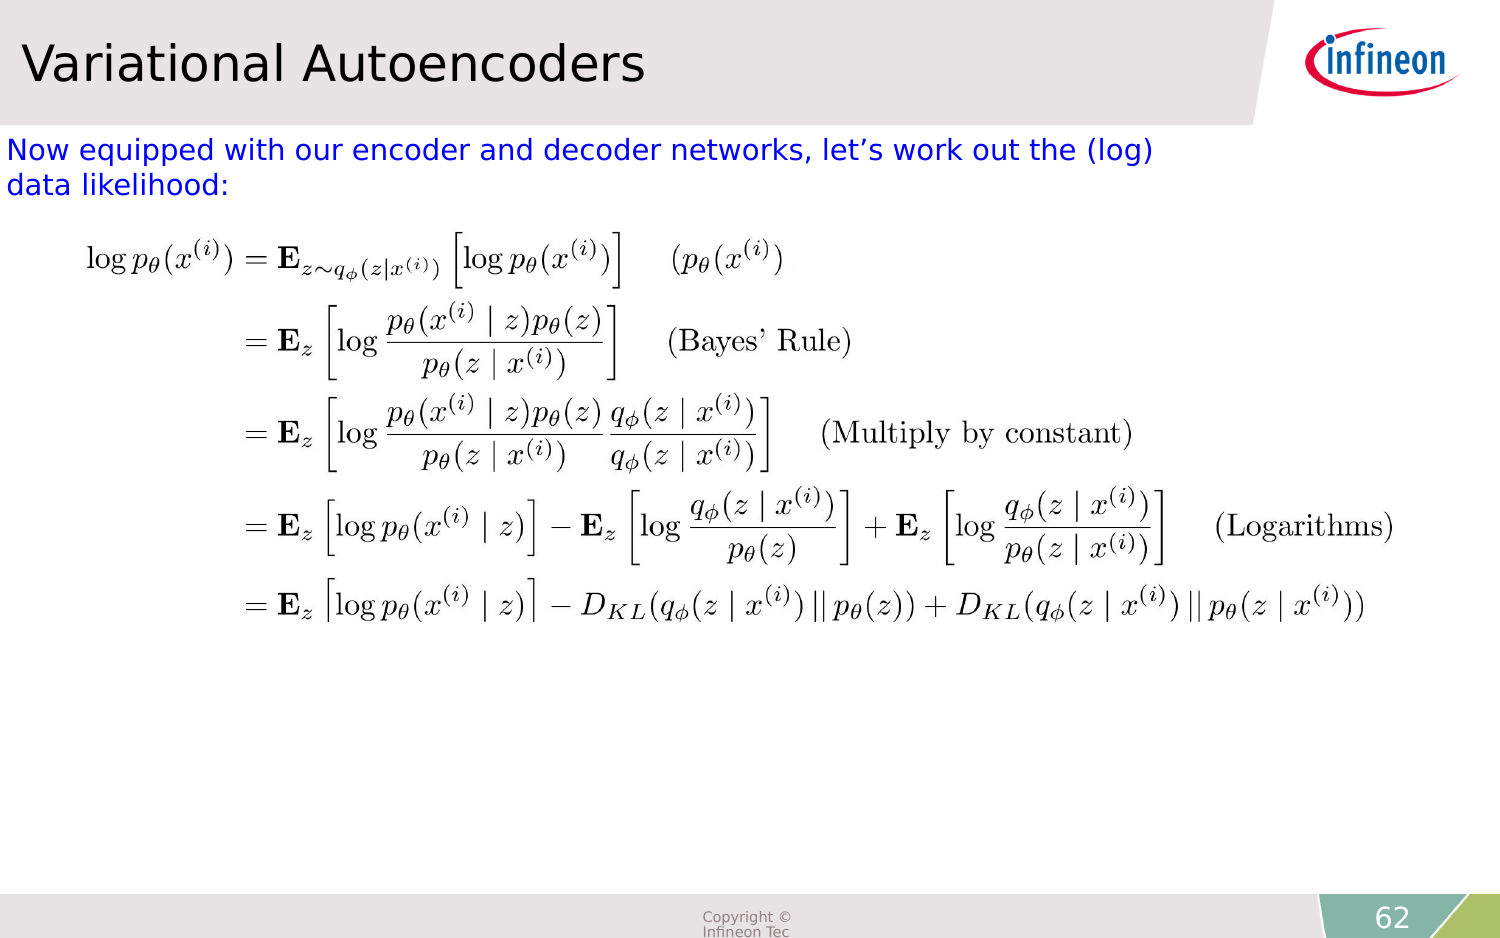

Variational Autoencoders
Now equipped with our encoder and decoder networks, let’s work out the (log) data likelihood:

Lecture 13 -
Copyright © Infineon Technologies AG 2018. All rights reserved.
62